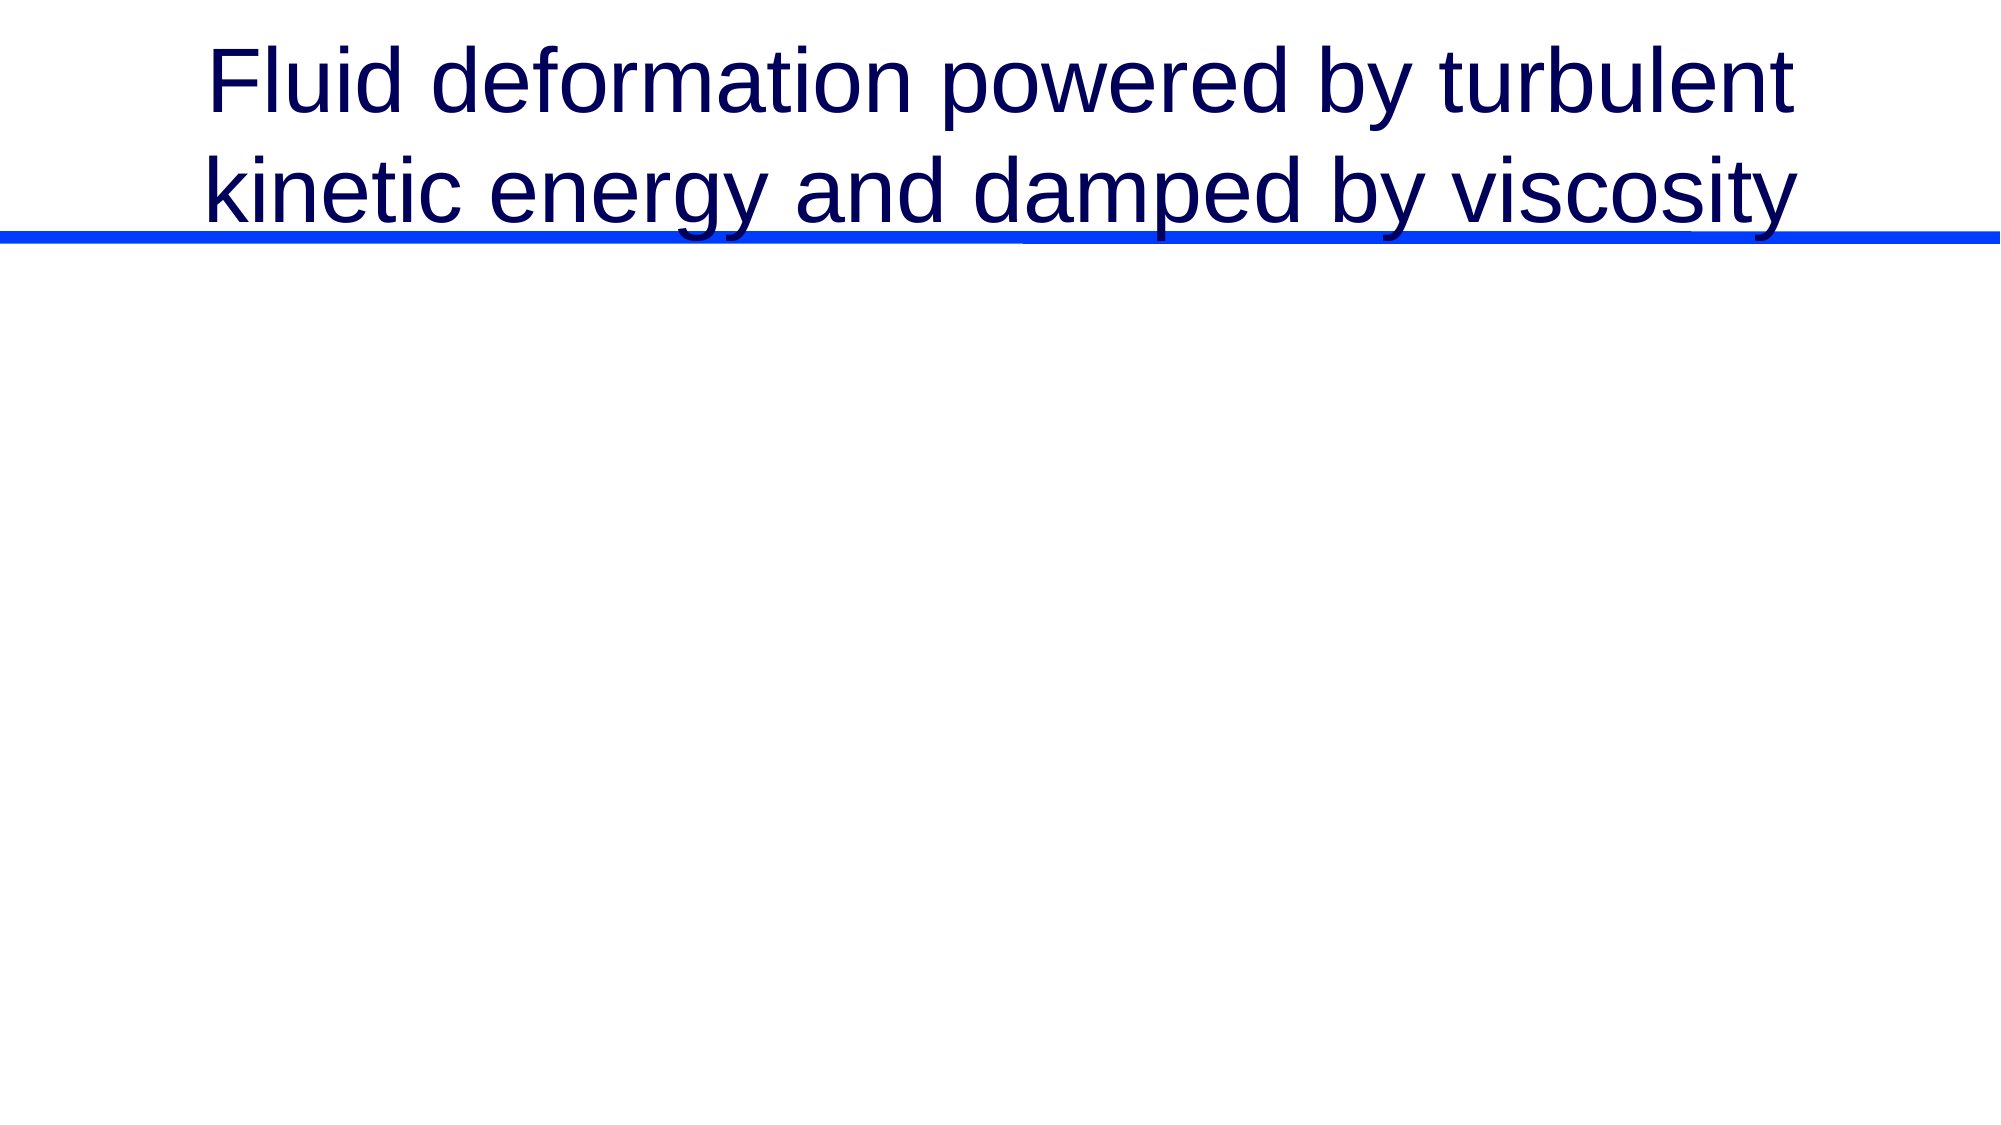

# Fluid deformation powered by turbulent kinetic energy and damped by viscosity